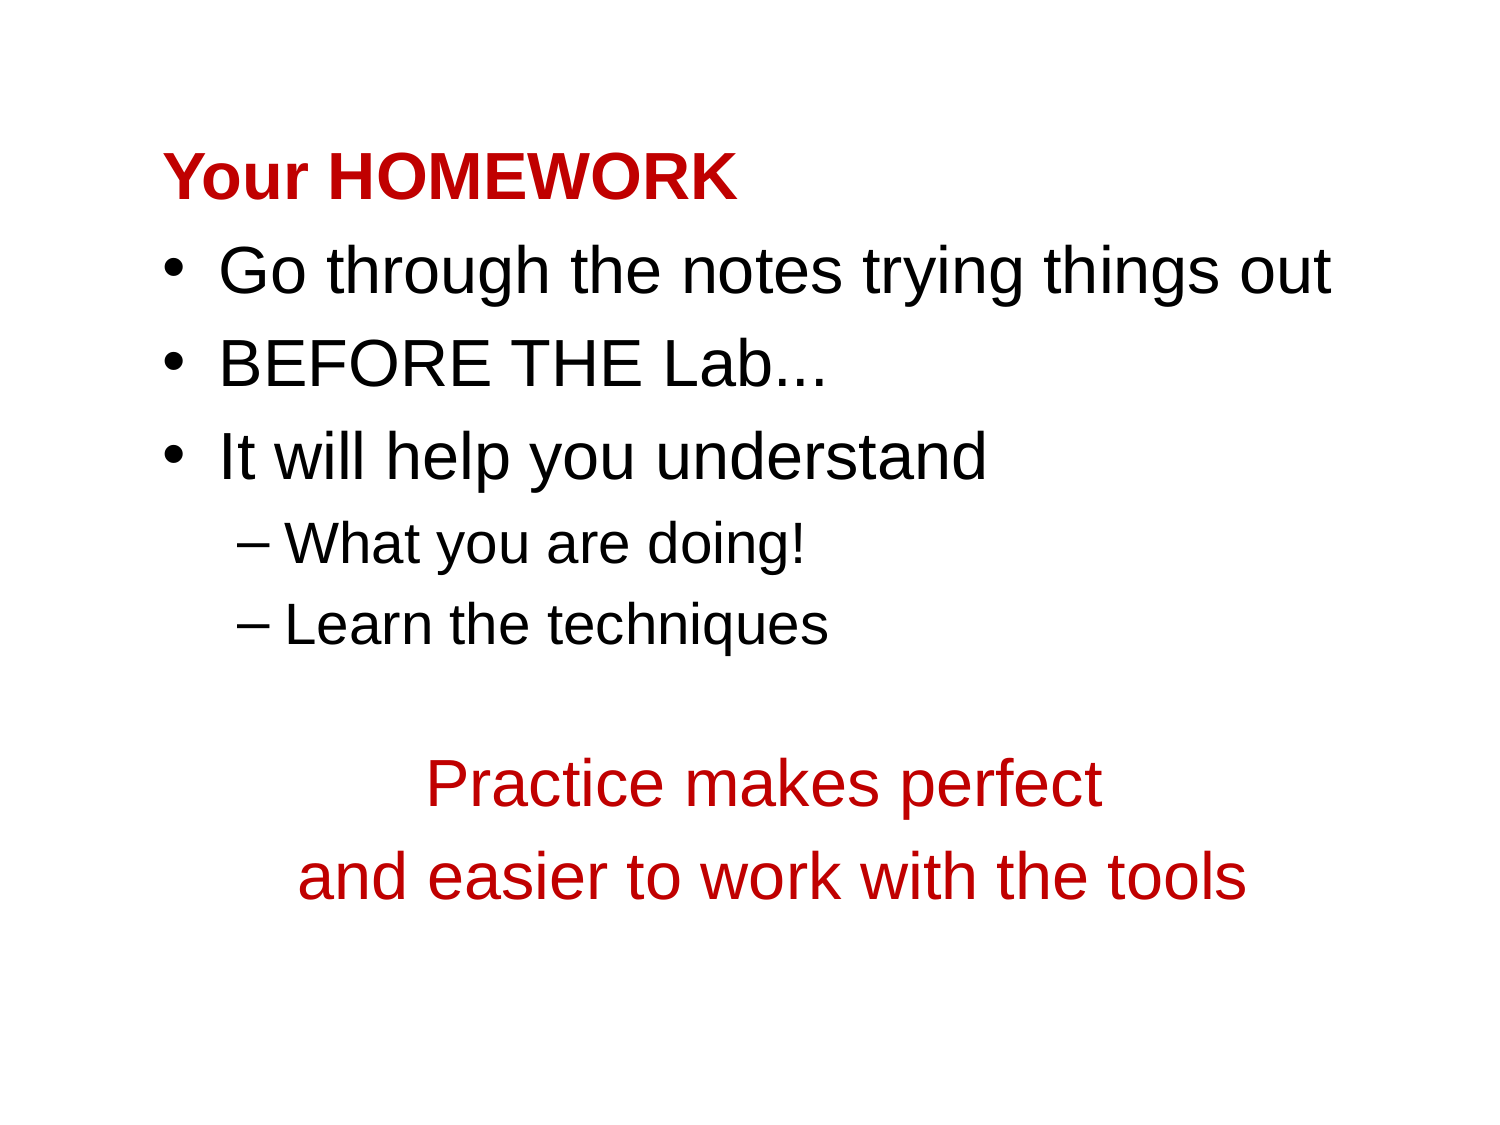

Your HOMEWORK
Go through the notes trying things out
BEFORE THE Lab...
It will help you understand
What you are doing!
Learn the techniques
Practice makes perfect
and easier to work with the tools